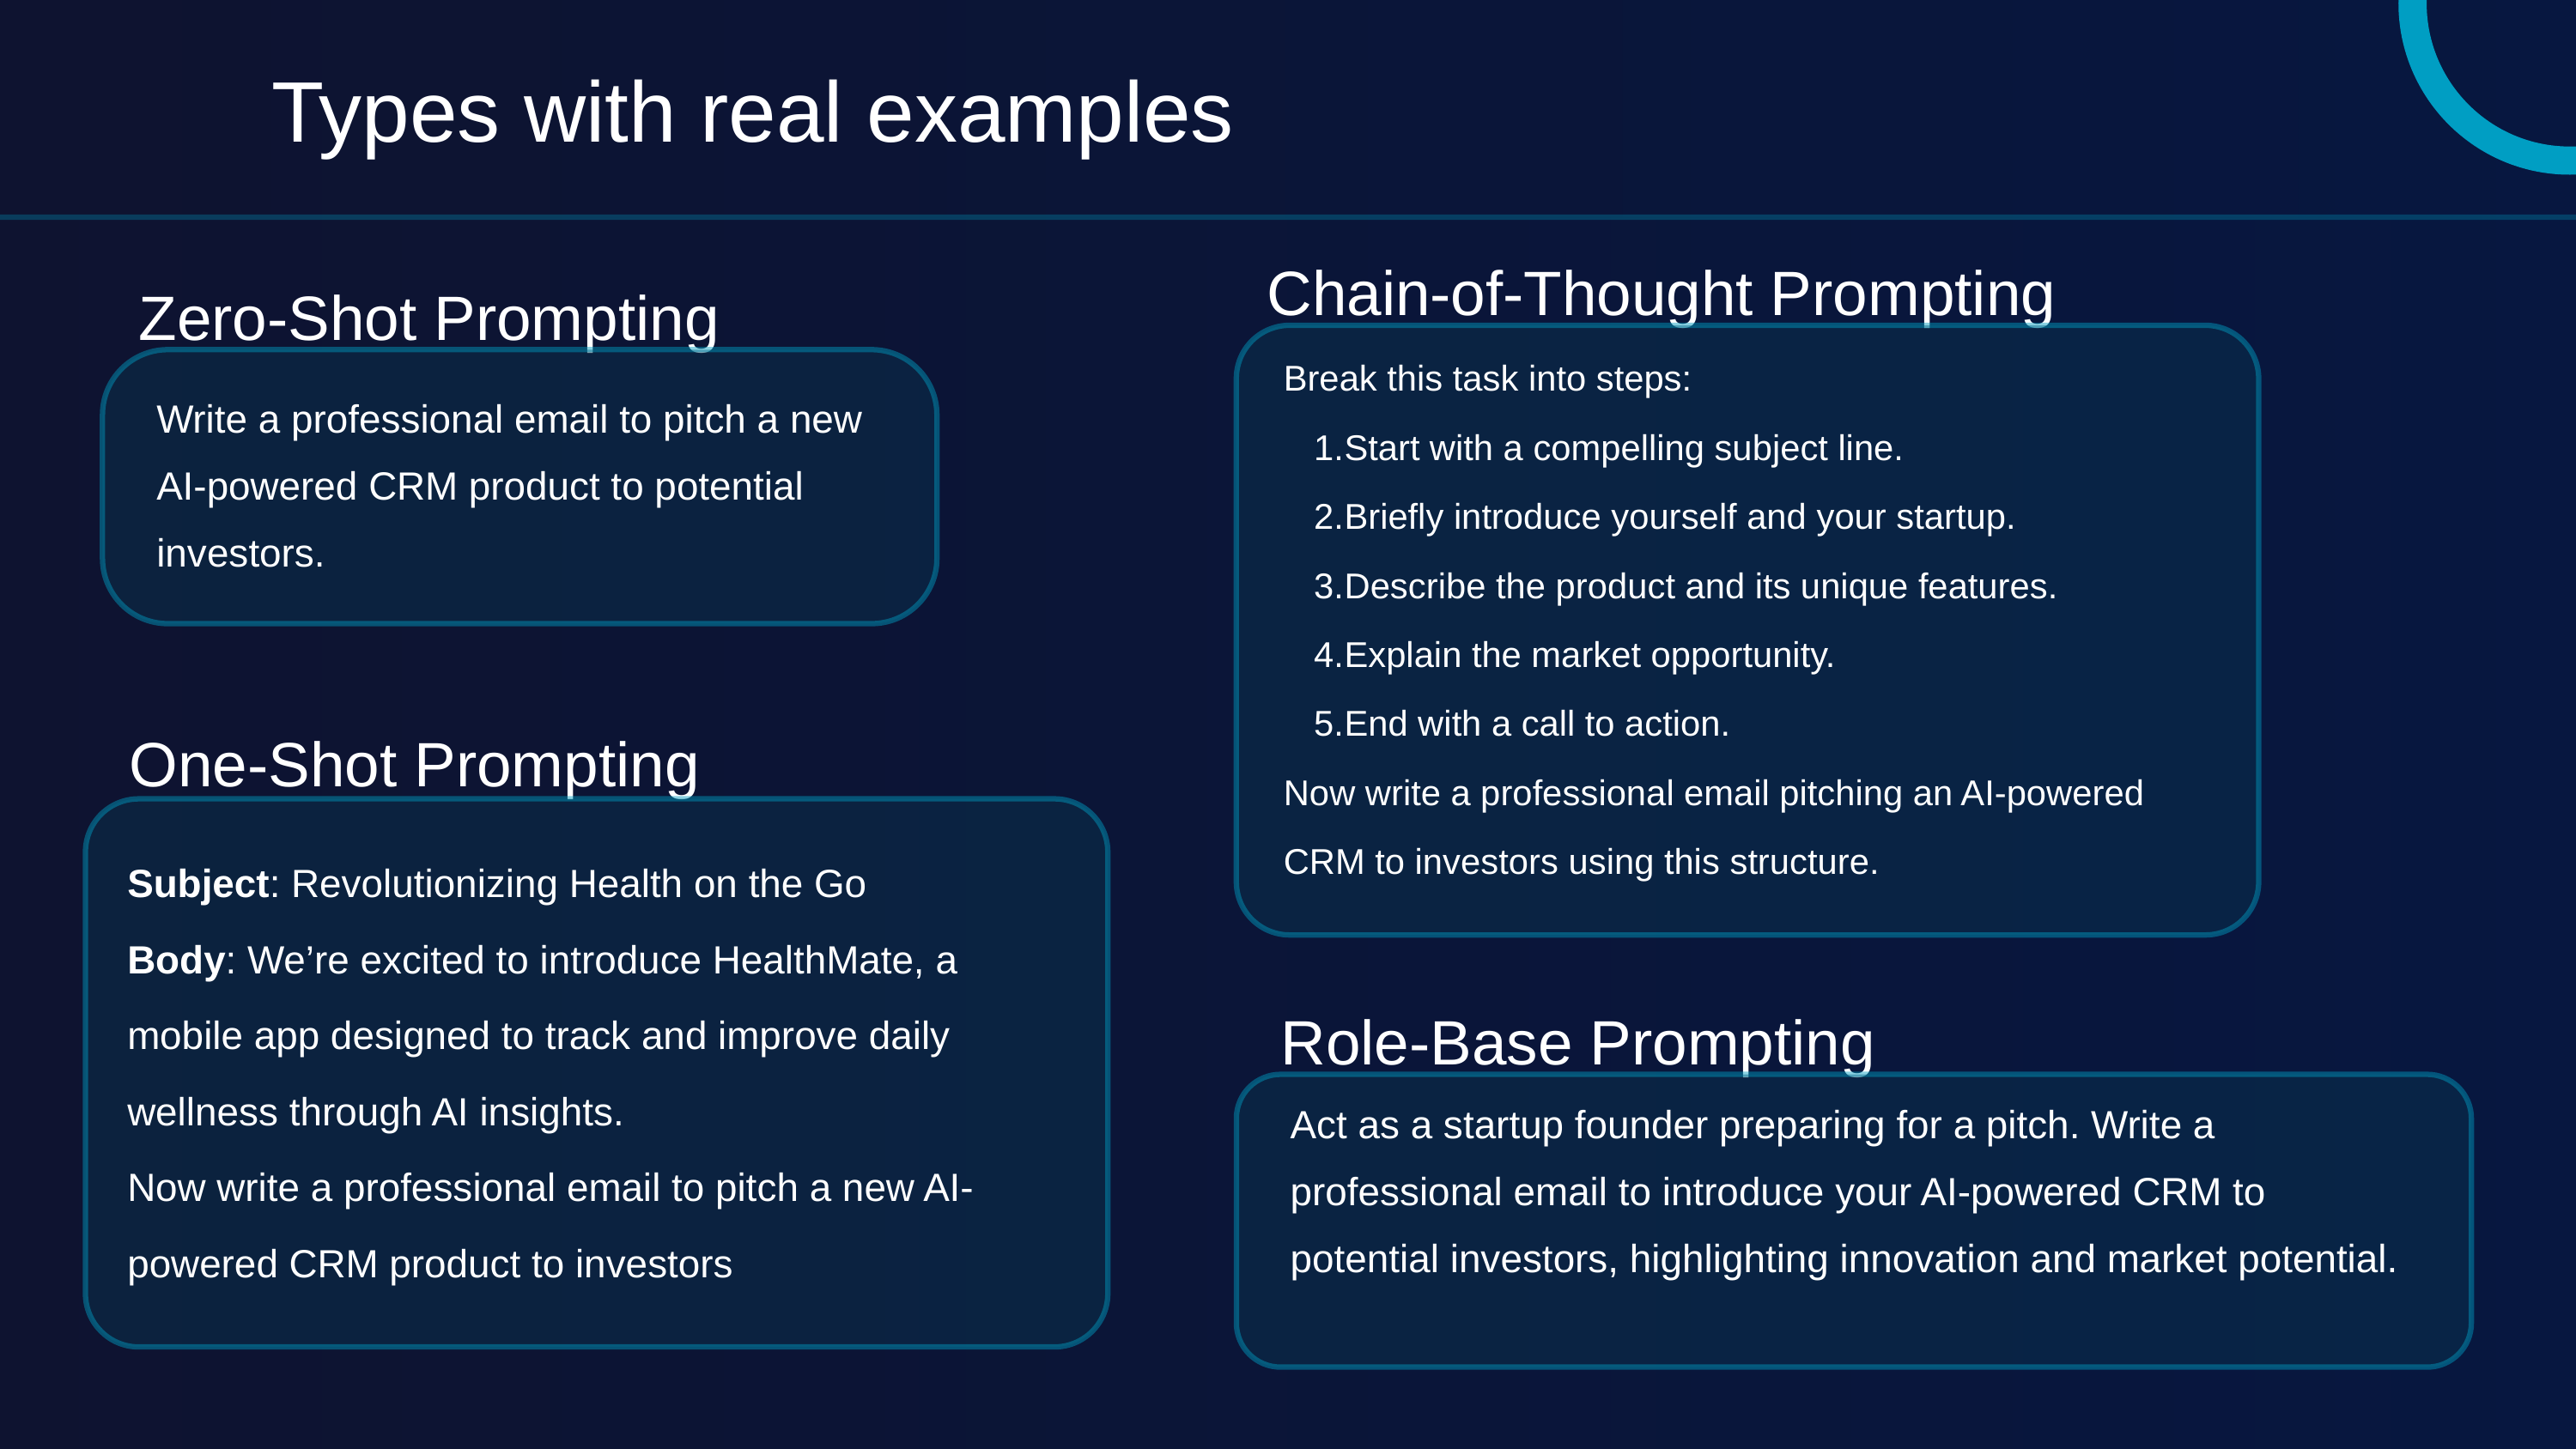

Types with real examples
Chain-of-Thought Prompting
Zero-Shot Prompting

Break this task into steps:
Start with a compelling subject line.
Briefly introduce yourself and your startup.
Describe the product and its unique features.
Explain the market opportunity.
End with a call to action.
Now write a professional email pitching an AI-powered CRM to investors using this structure.

Write a professional email to pitch a new AI-powered CRM product to potential investors.
One-Shot Prompting

Subject: Revolutionizing Health on the Go
Body: We’re excited to introduce HealthMate, a mobile app designed to track and improve daily wellness through AI insights.
Now write a professional email to pitch a new AI-powered CRM product to investors

Role-Base Prompting

Act as a startup founder preparing for a pitch. Write a professional email to introduce your AI-powered CRM to potential investors, highlighting innovation and market potential.